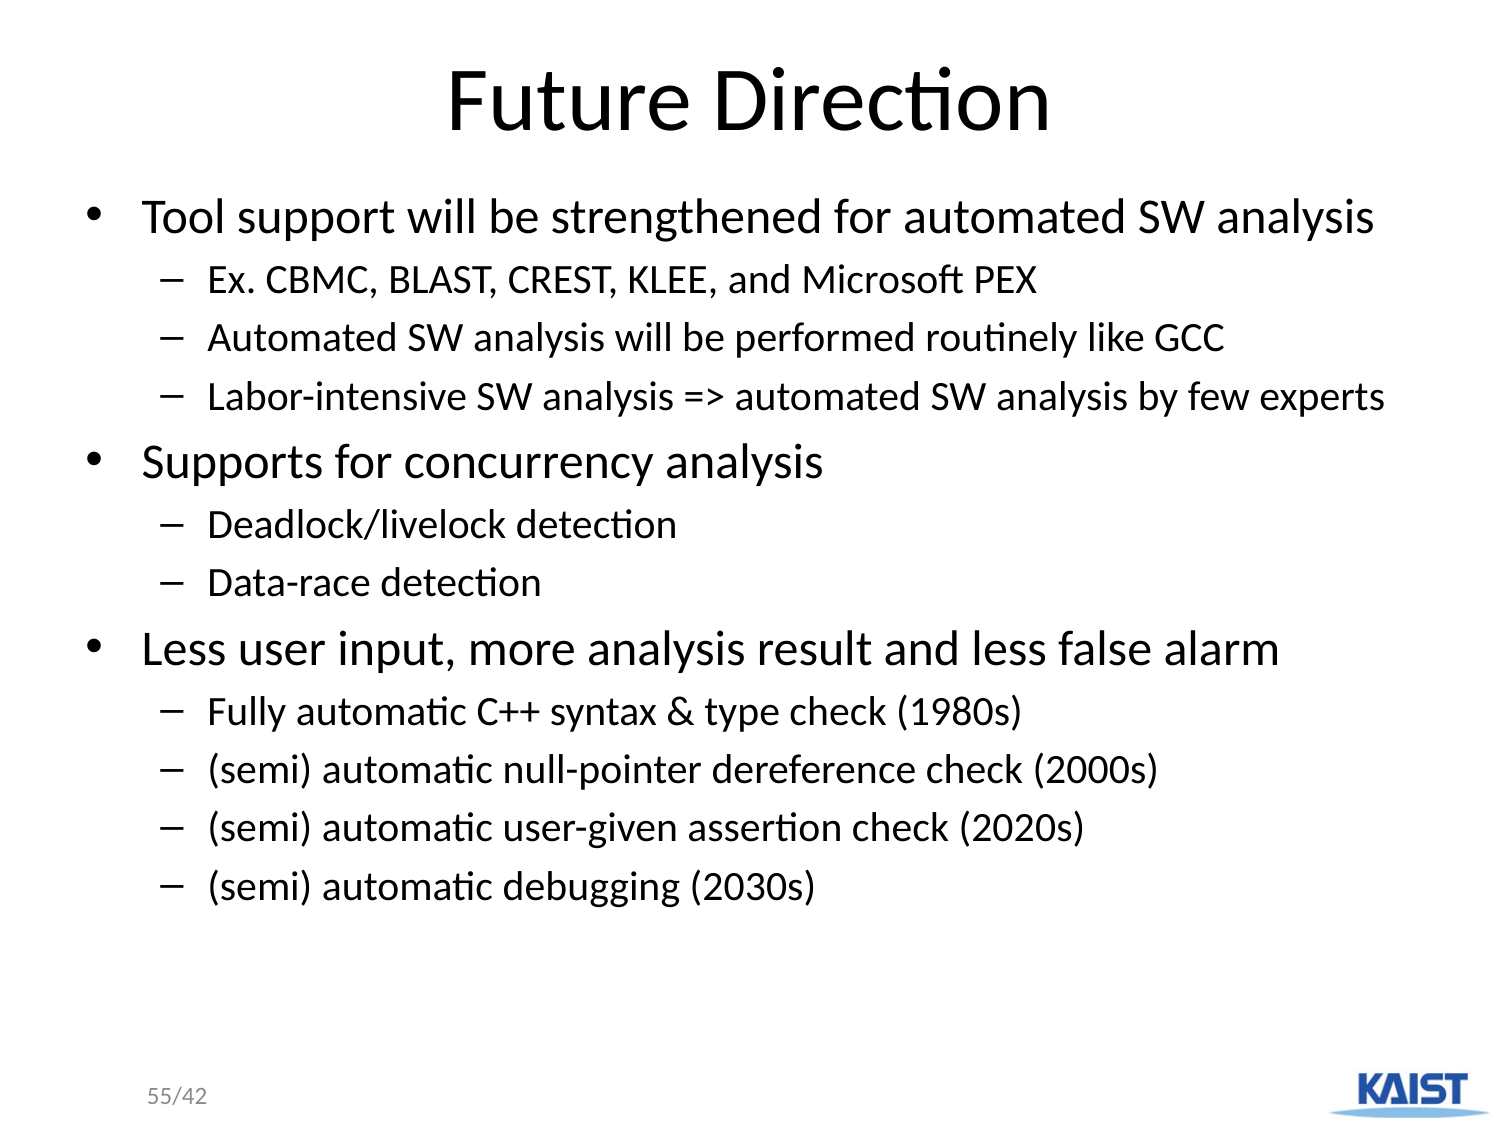

# Future Direction
Tool support will be strengthened for automated SW analysis
Ex. CBMC, BLAST, CREST, KLEE, and Microsoft PEX
Automated SW analysis will be performed routinely like GCC
Labor-intensive SW analysis => automated SW analysis by few experts
Supports for concurrency analysis
Deadlock/livelock detection
Data-race detection
Less user input, more analysis result and less false alarm
Fully automatic C++ syntax & type check (1980s)
(semi) automatic null-pointer dereference check (2000s)
(semi) automatic user-given assertion check (2020s)
(semi) automatic debugging (2030s)

55/42